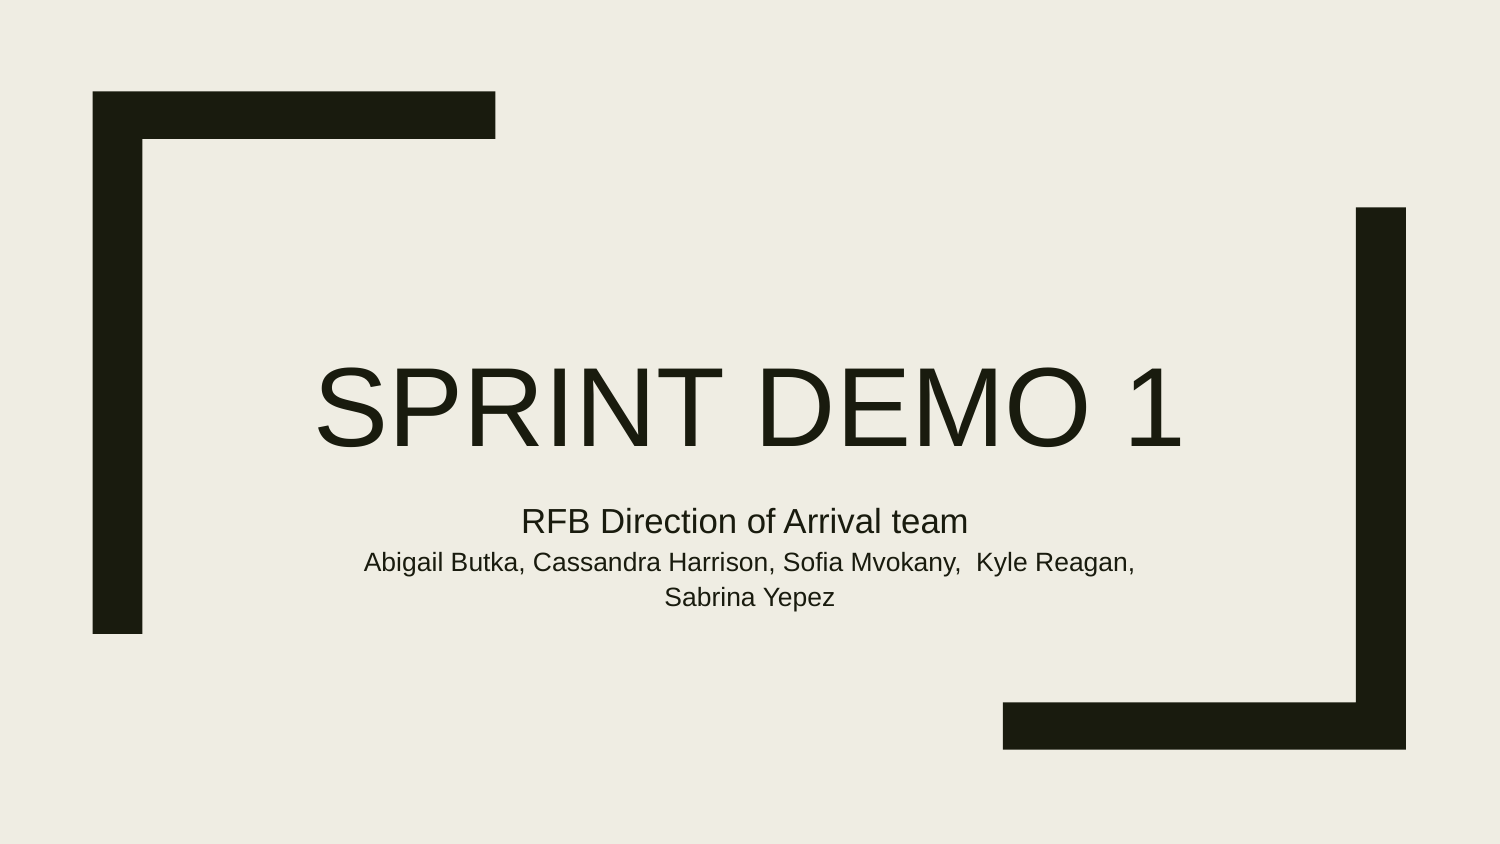

# Sprint Demo 1
RFB Direction of Arrival team
Abigail Butka, Cassandra Harrison, Sofia Mvokany,  Kyle Reagan, Sabrina Yepez